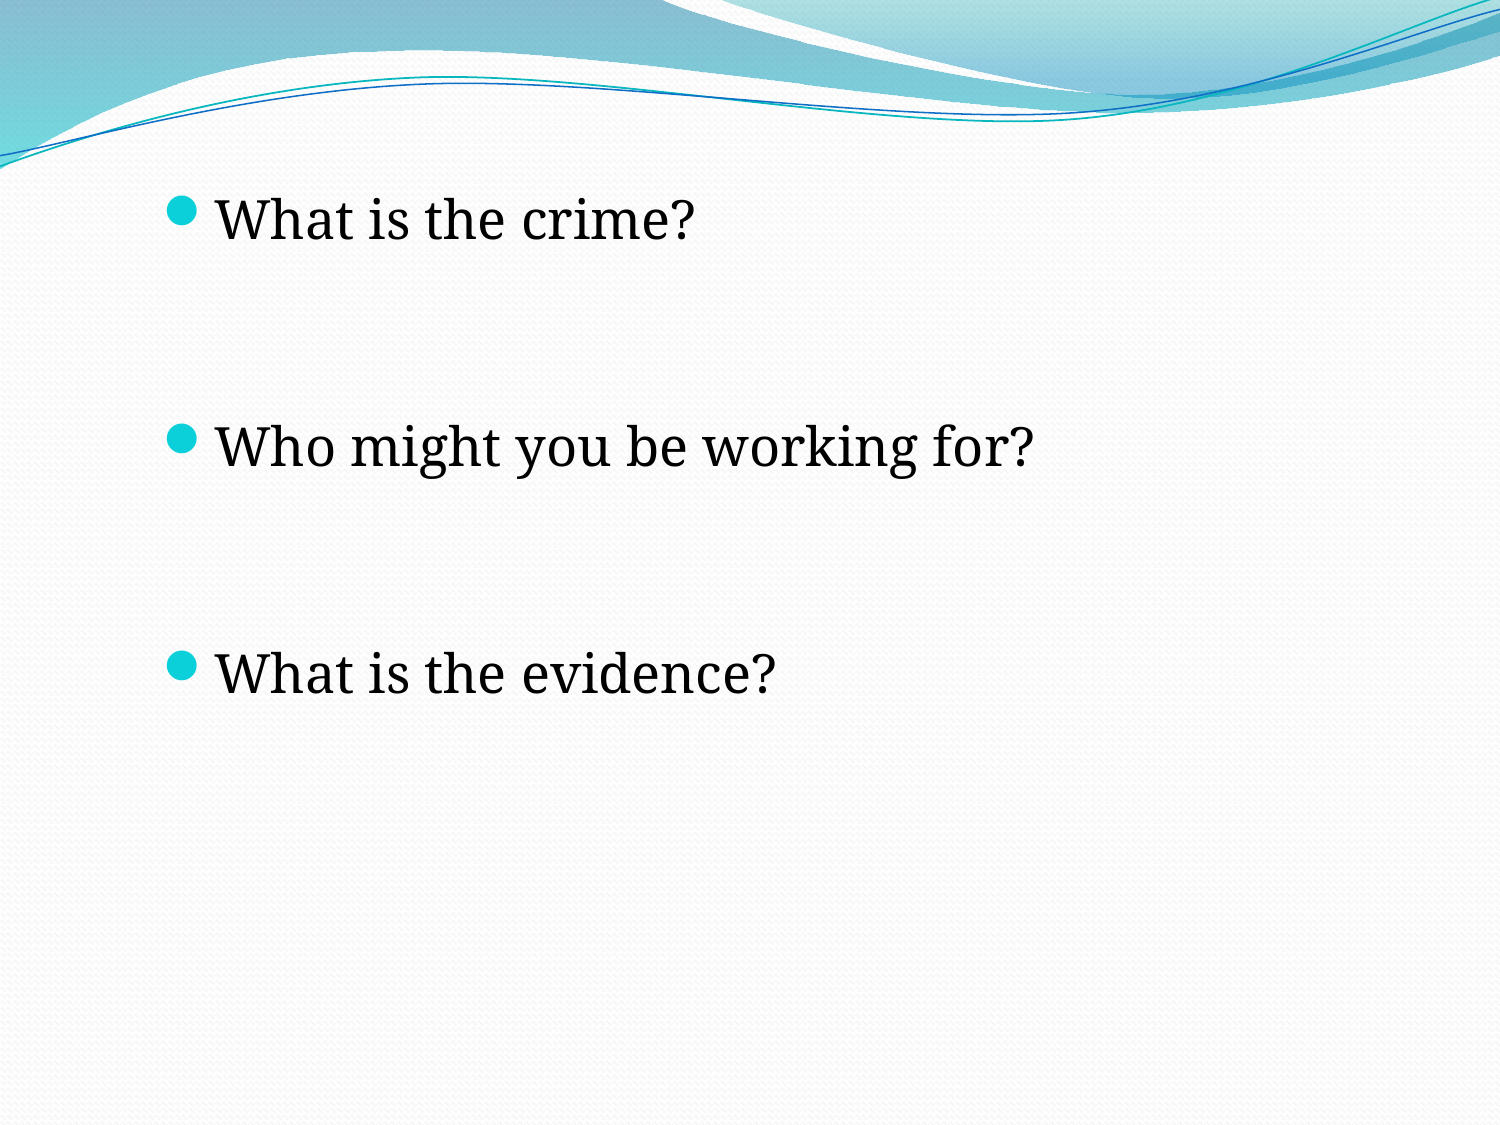

What is the crime?

Who might you be working for?

What is the evidence?